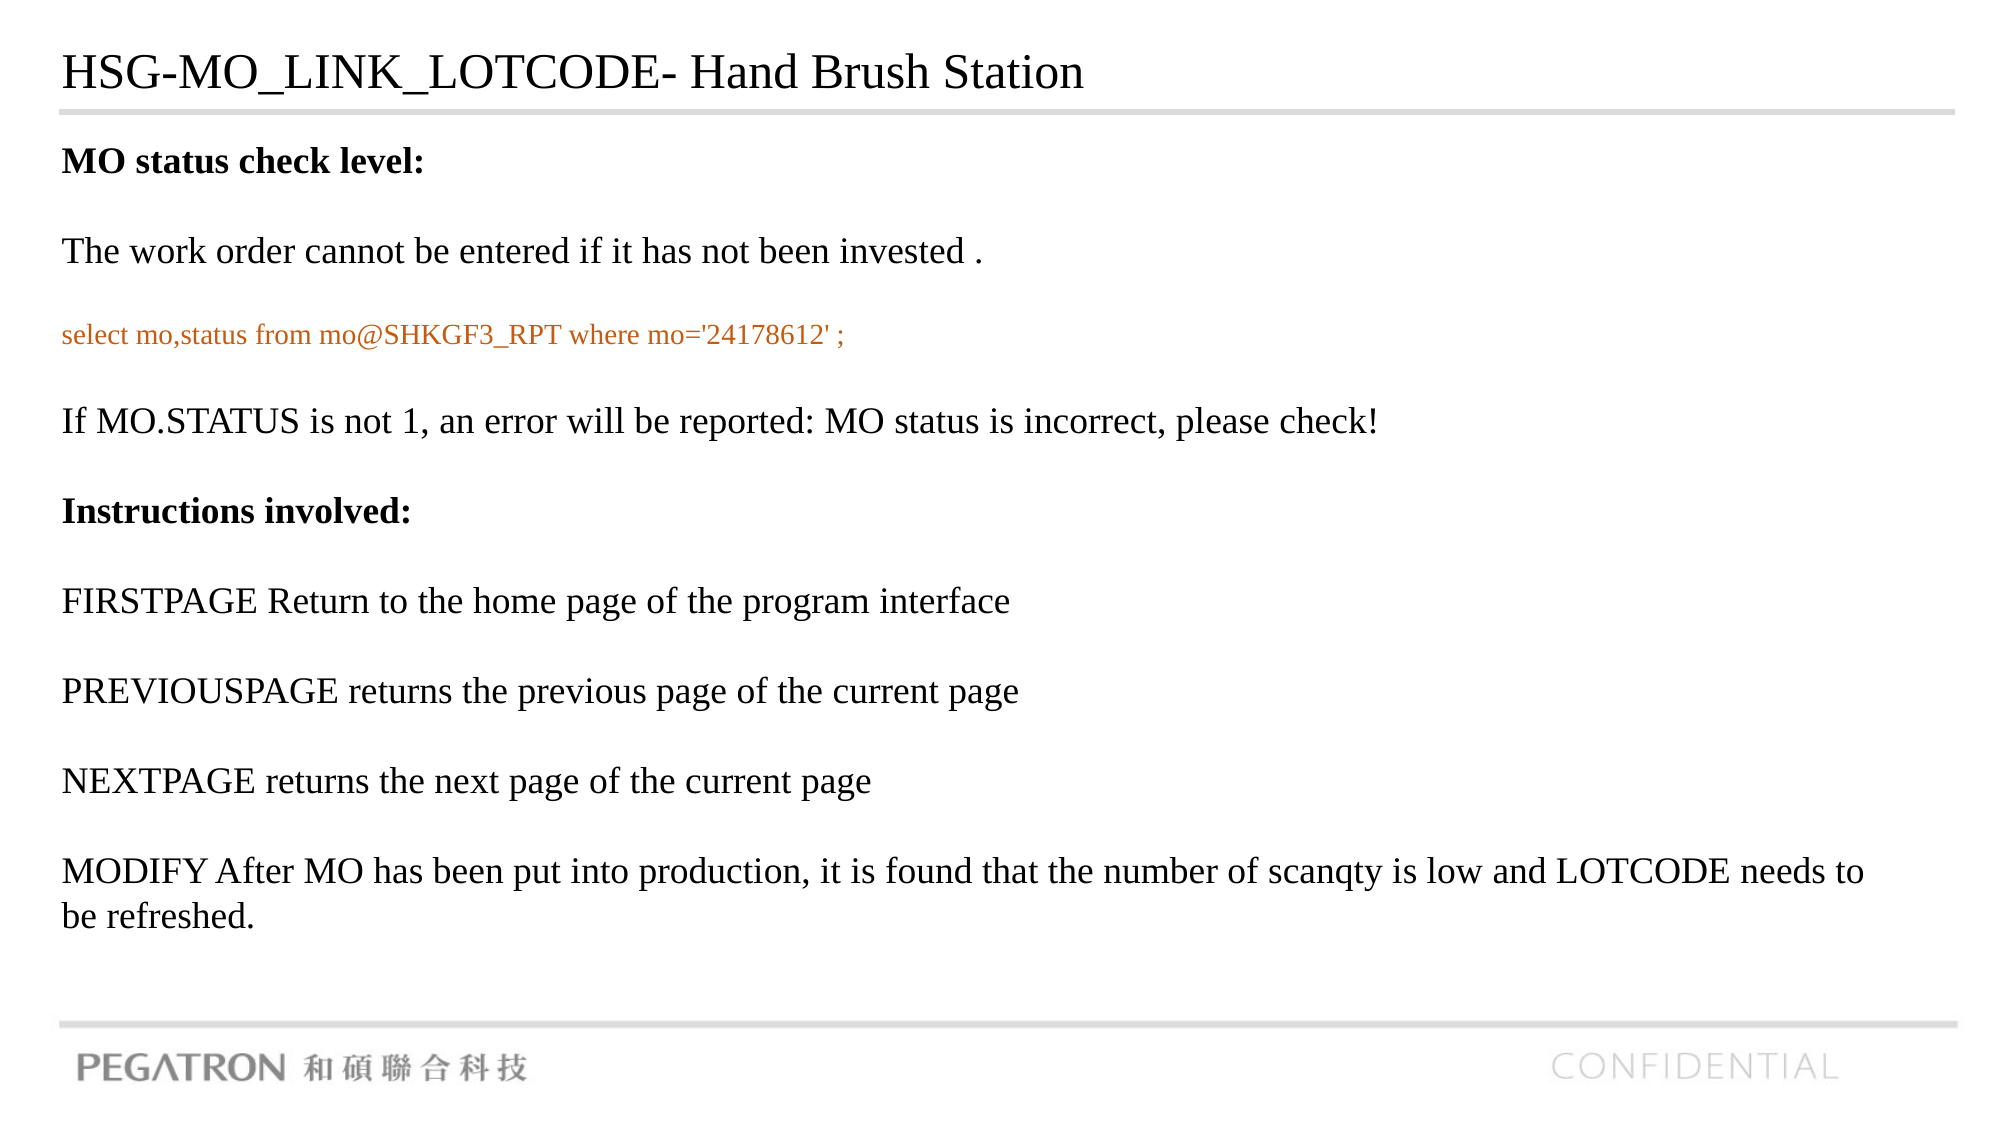

HSG-MO_LINK_LOTCODE- Hand Brush Station
MO status check level:

The work order cannot be entered if it has not been invested .

select mo,status from mo@SHKGF3_RPT where mo='24178612' ;

If MO.STATUS is not 1, an error will be reported: MO status is incorrect, please check!

Instructions involved:

FIRSTPAGE Return to the home page of the program interface

PREVIOUSPAGE returns the previous page of the current page

NEXTPAGE returns the next page of the current page

MODIFY After MO has been put into production, it is found that the number of scanqty is low and LOTCODE needs to be refreshed.